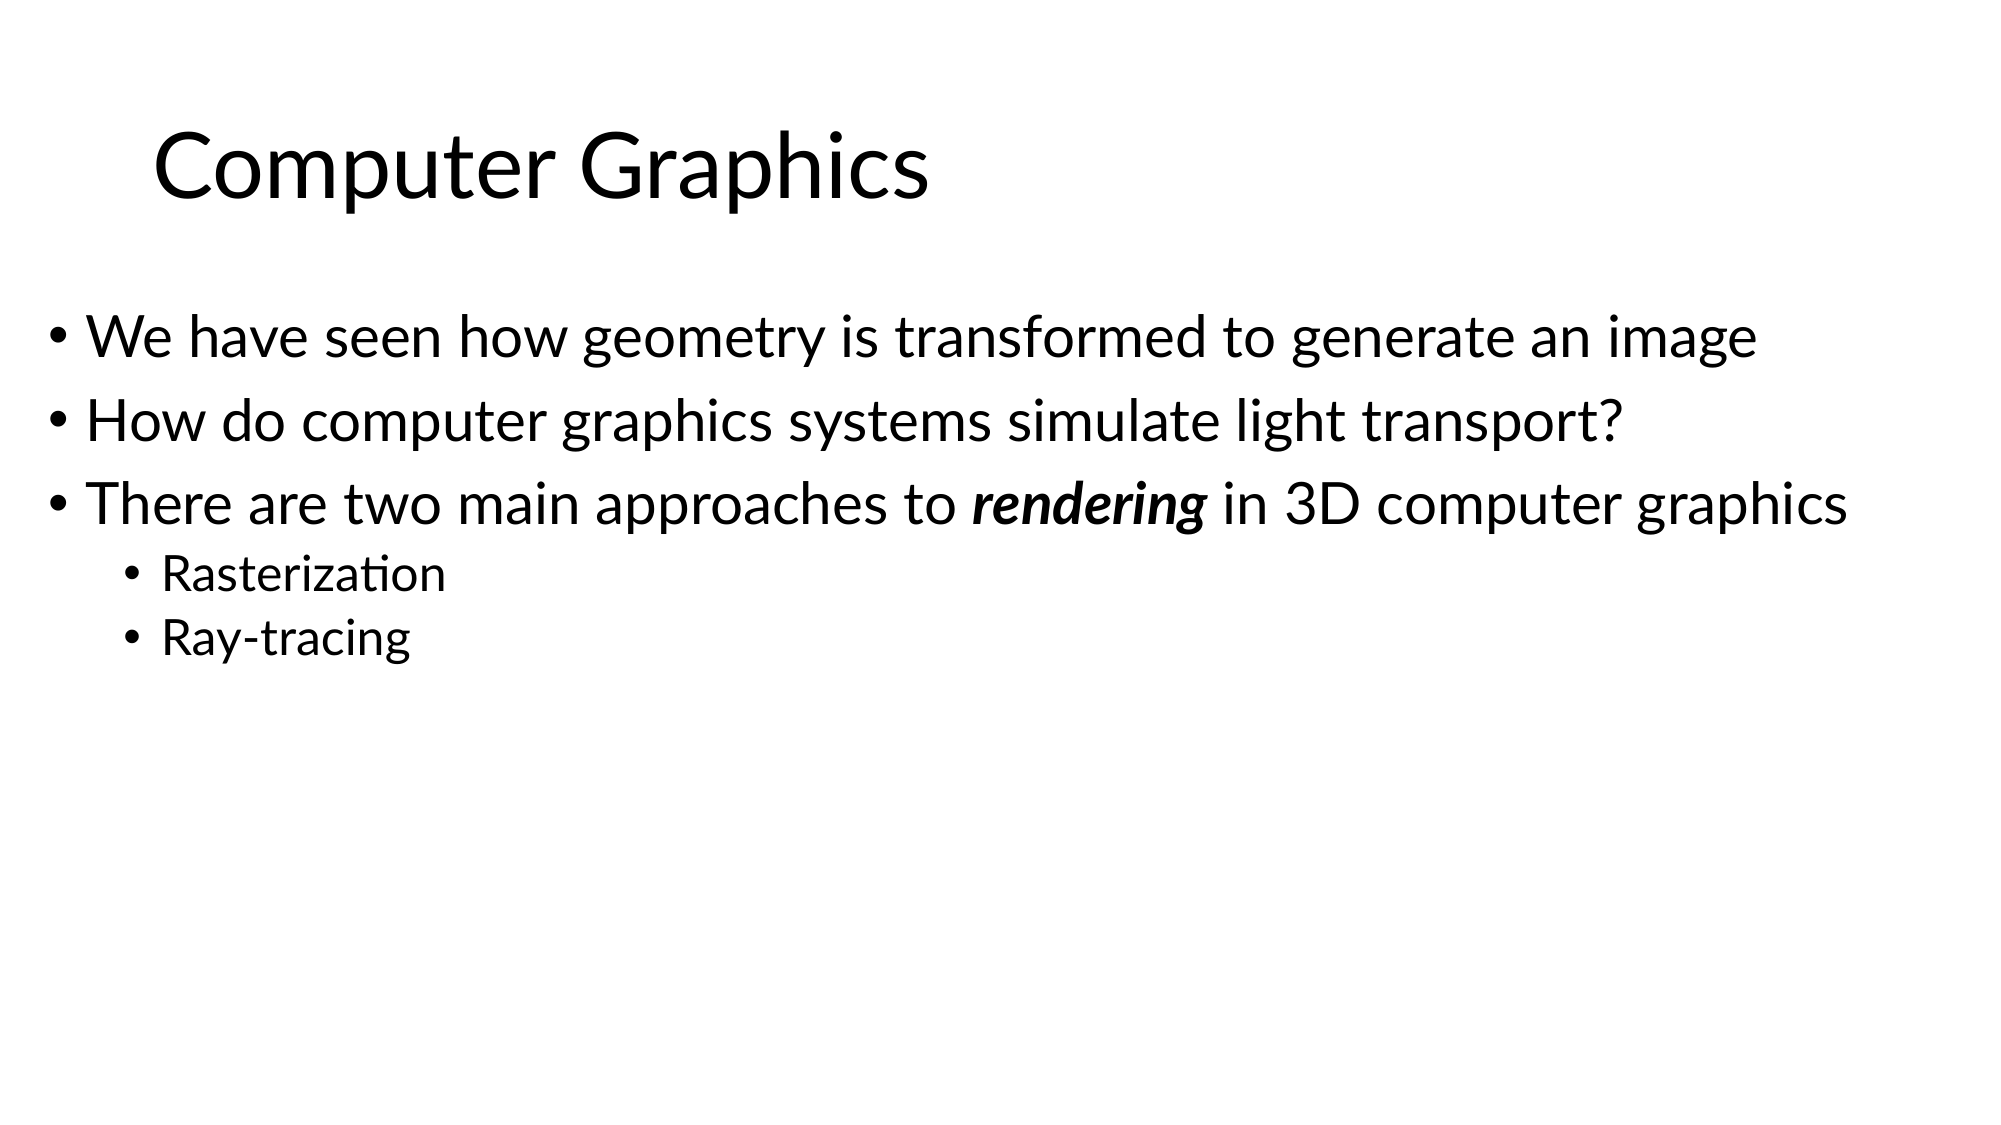

# Computer Graphics
We have seen how geometry is transformed to generate an image
How do computer graphics systems simulate light transport?
There are two main approaches to rendering in 3D computer graphics
Rasterization
Ray-tracing